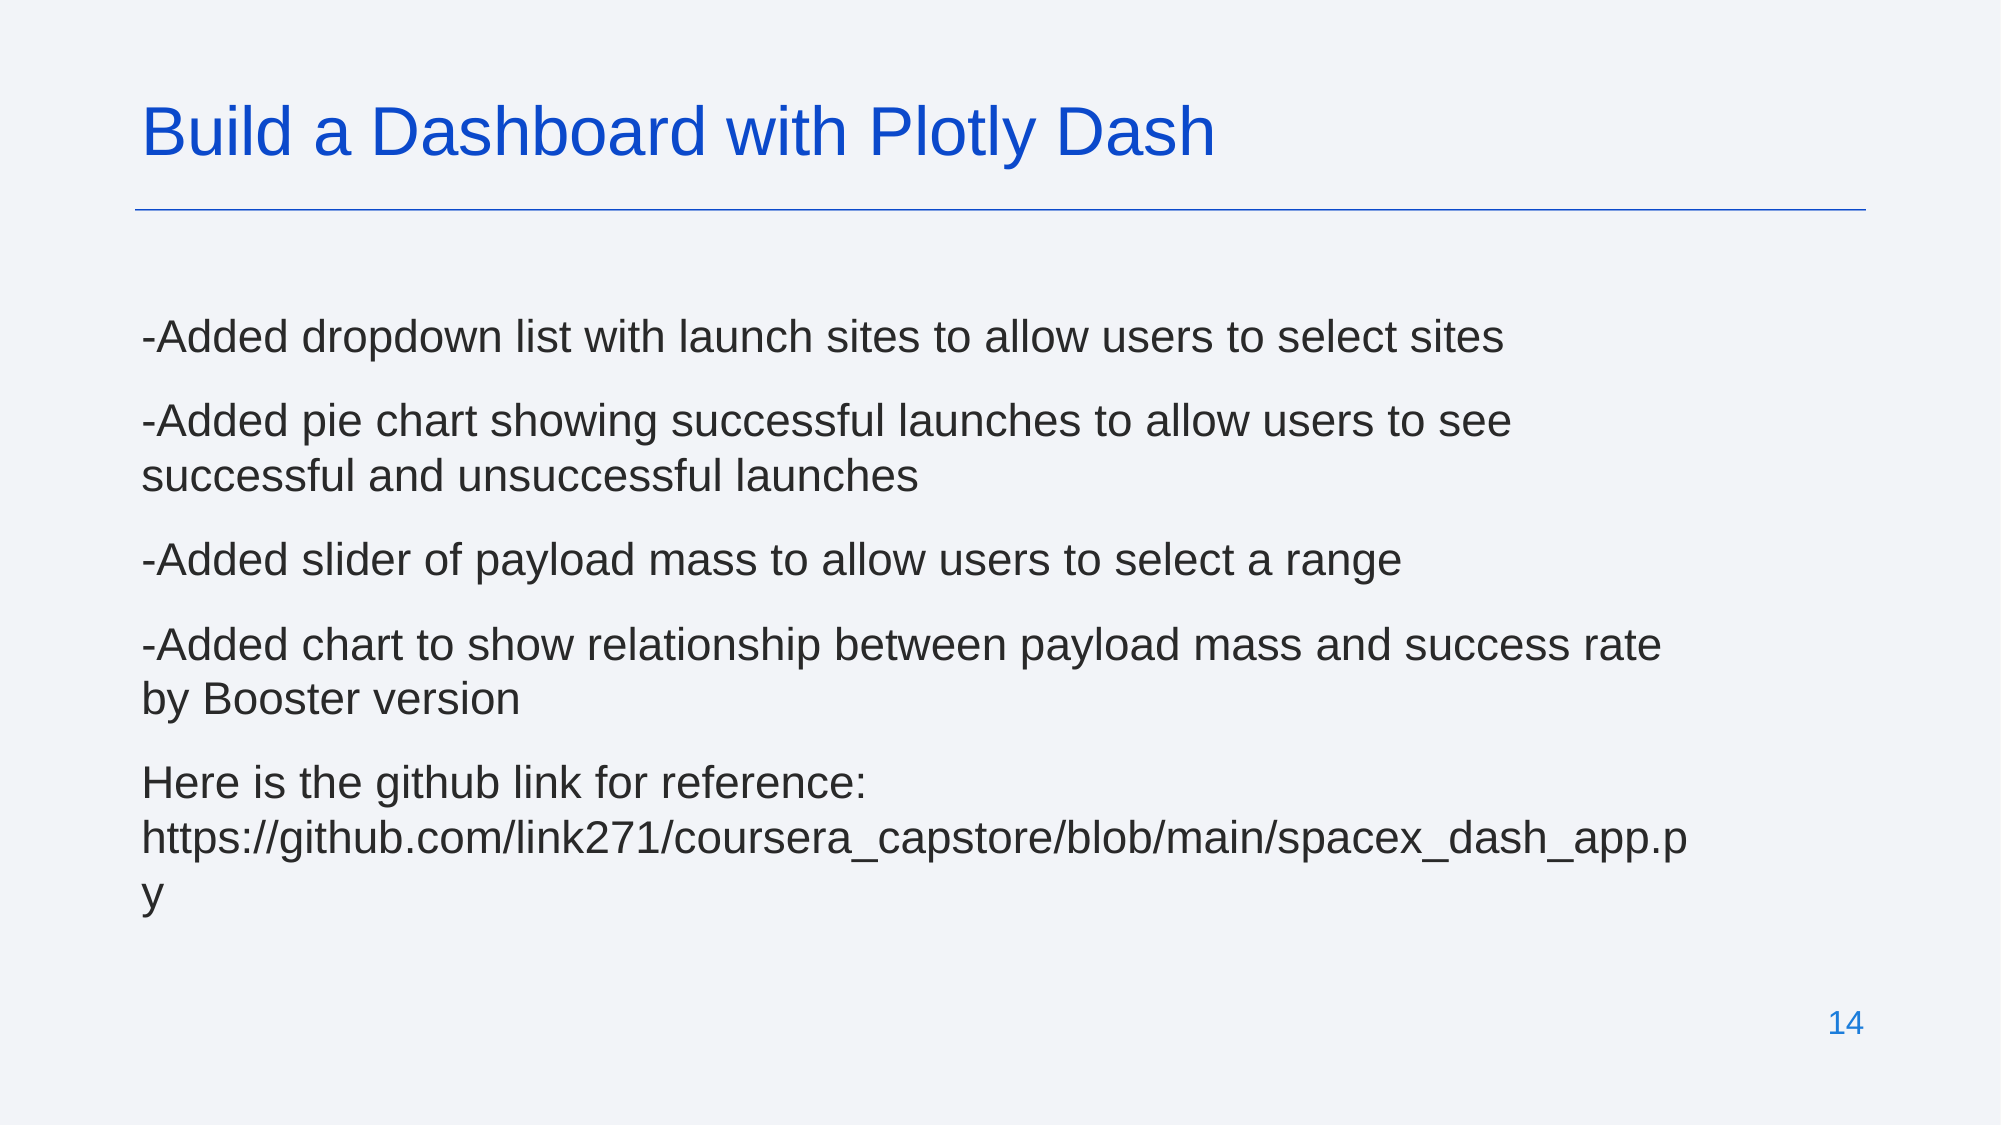

Build a Dashboard with Plotly Dash
-Added dropdown list with launch sites to allow users to select sites
-Added pie chart showing successful launches to allow users to see successful and unsuccessful launches
-Added slider of payload mass to allow users to select a range
-Added chart to show relationship between payload mass and success rate by Booster version
Here is the github link for reference: https://github.com/link271/coursera_capstore/blob/main/spacex_dash_app.py

14